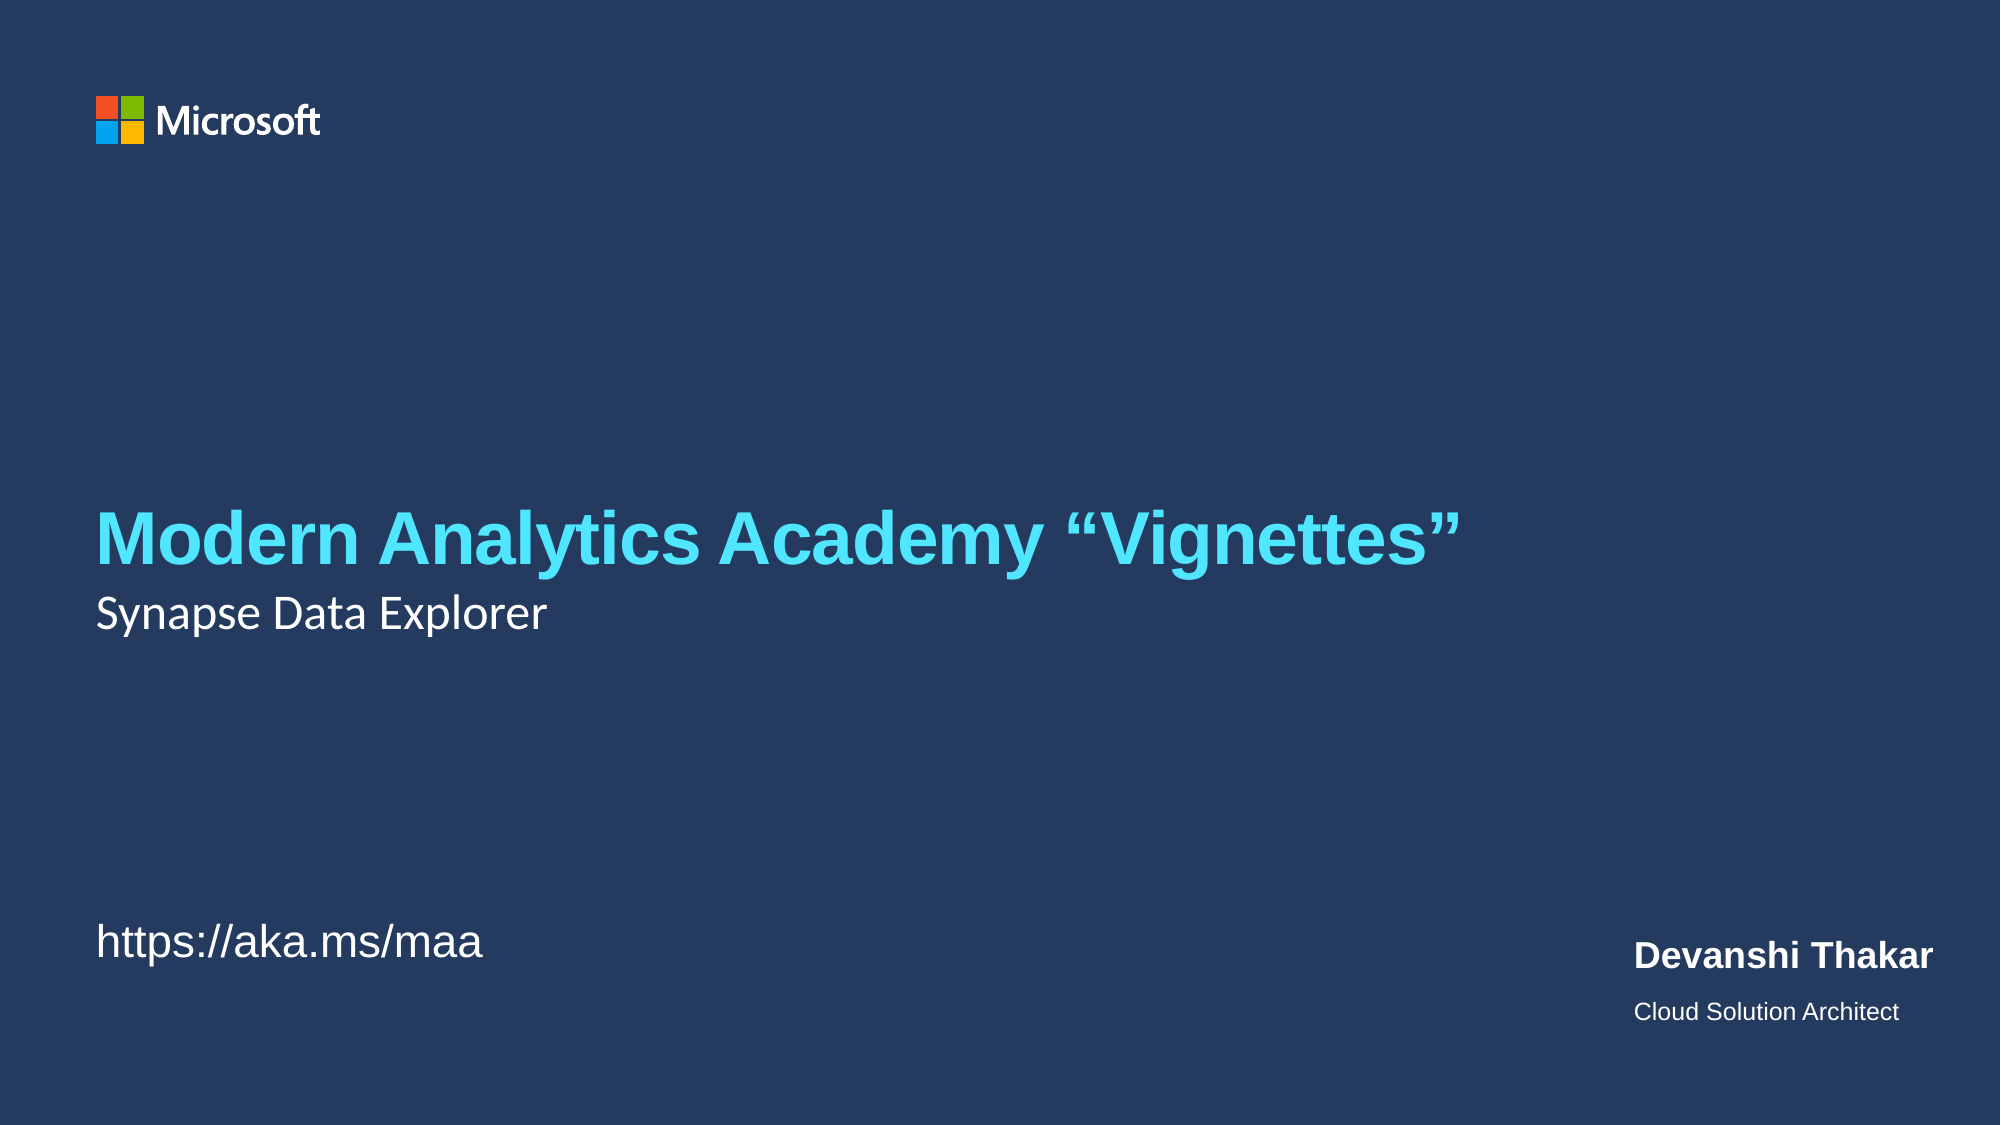

# Modern Analytics Academy “Vignettes”
Synapse Data Explorer
https://aka.ms/maa
Devanshi Thakar
Cloud Solution Architect